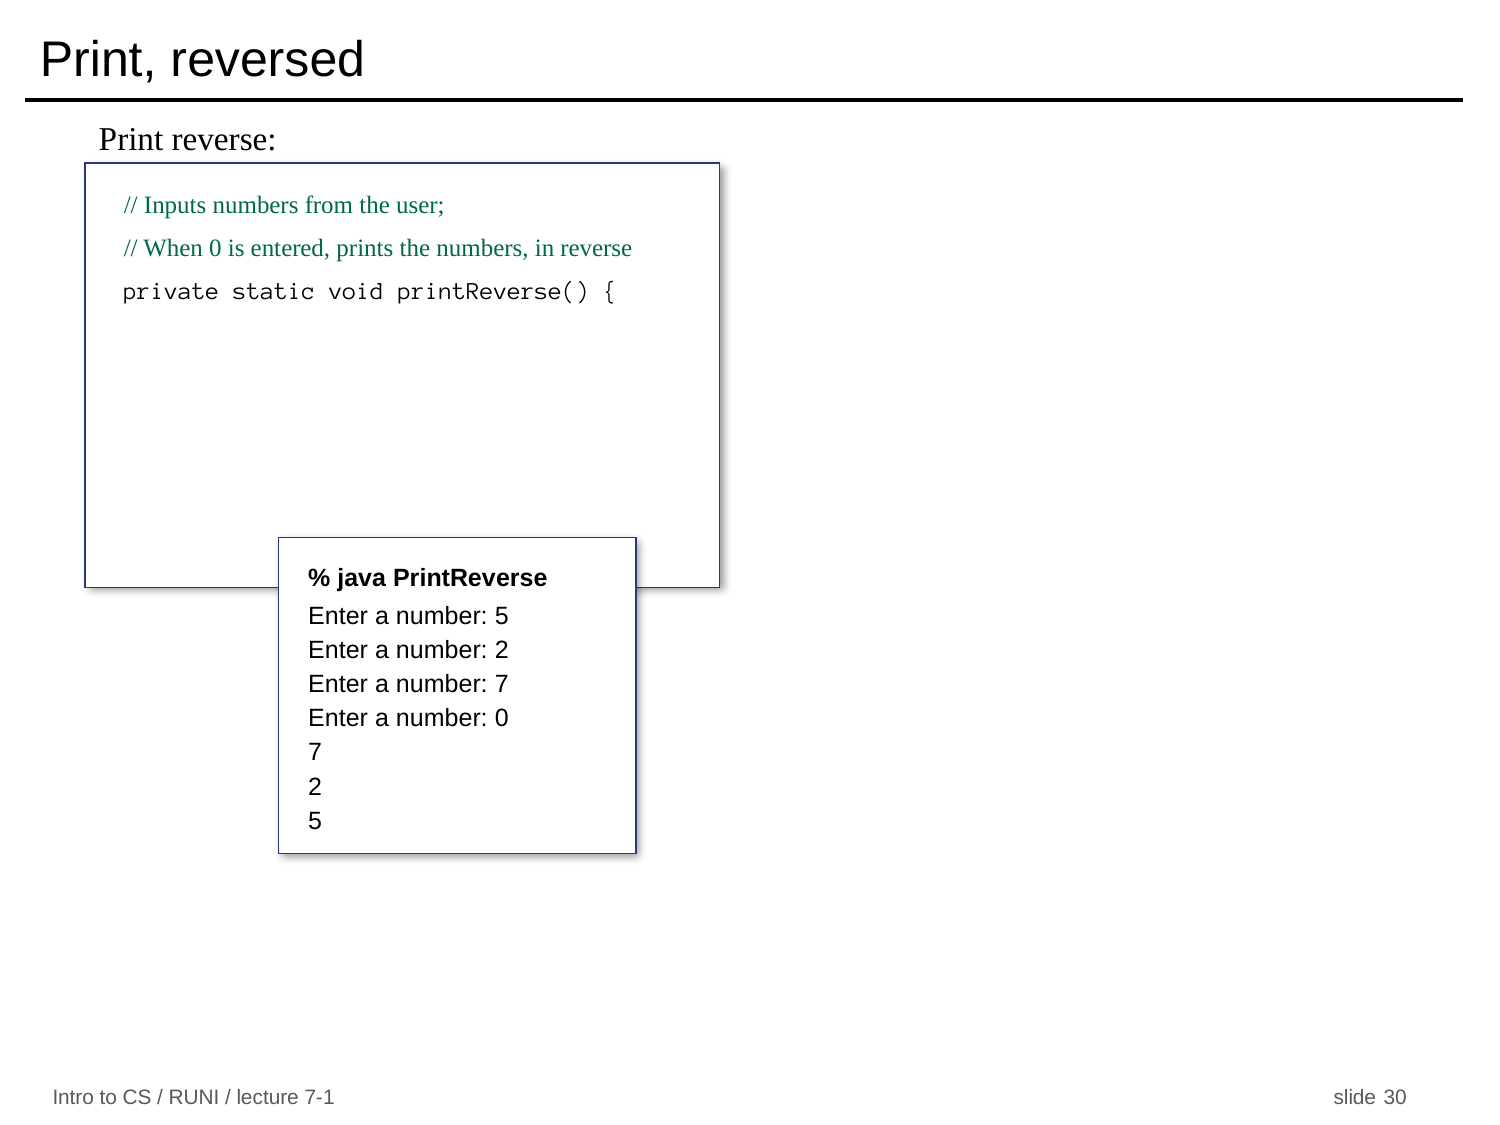

# Print, reversed
Print reverse:
// Inputs numbers from the user;
// When 0 is entered, prints the numbers, in reverse
private static void printReverse() {

% java PrintReverse
Enter a number: 5
Enter a number: 2
Enter a number: 7
Enter a number: 0
7
2
5